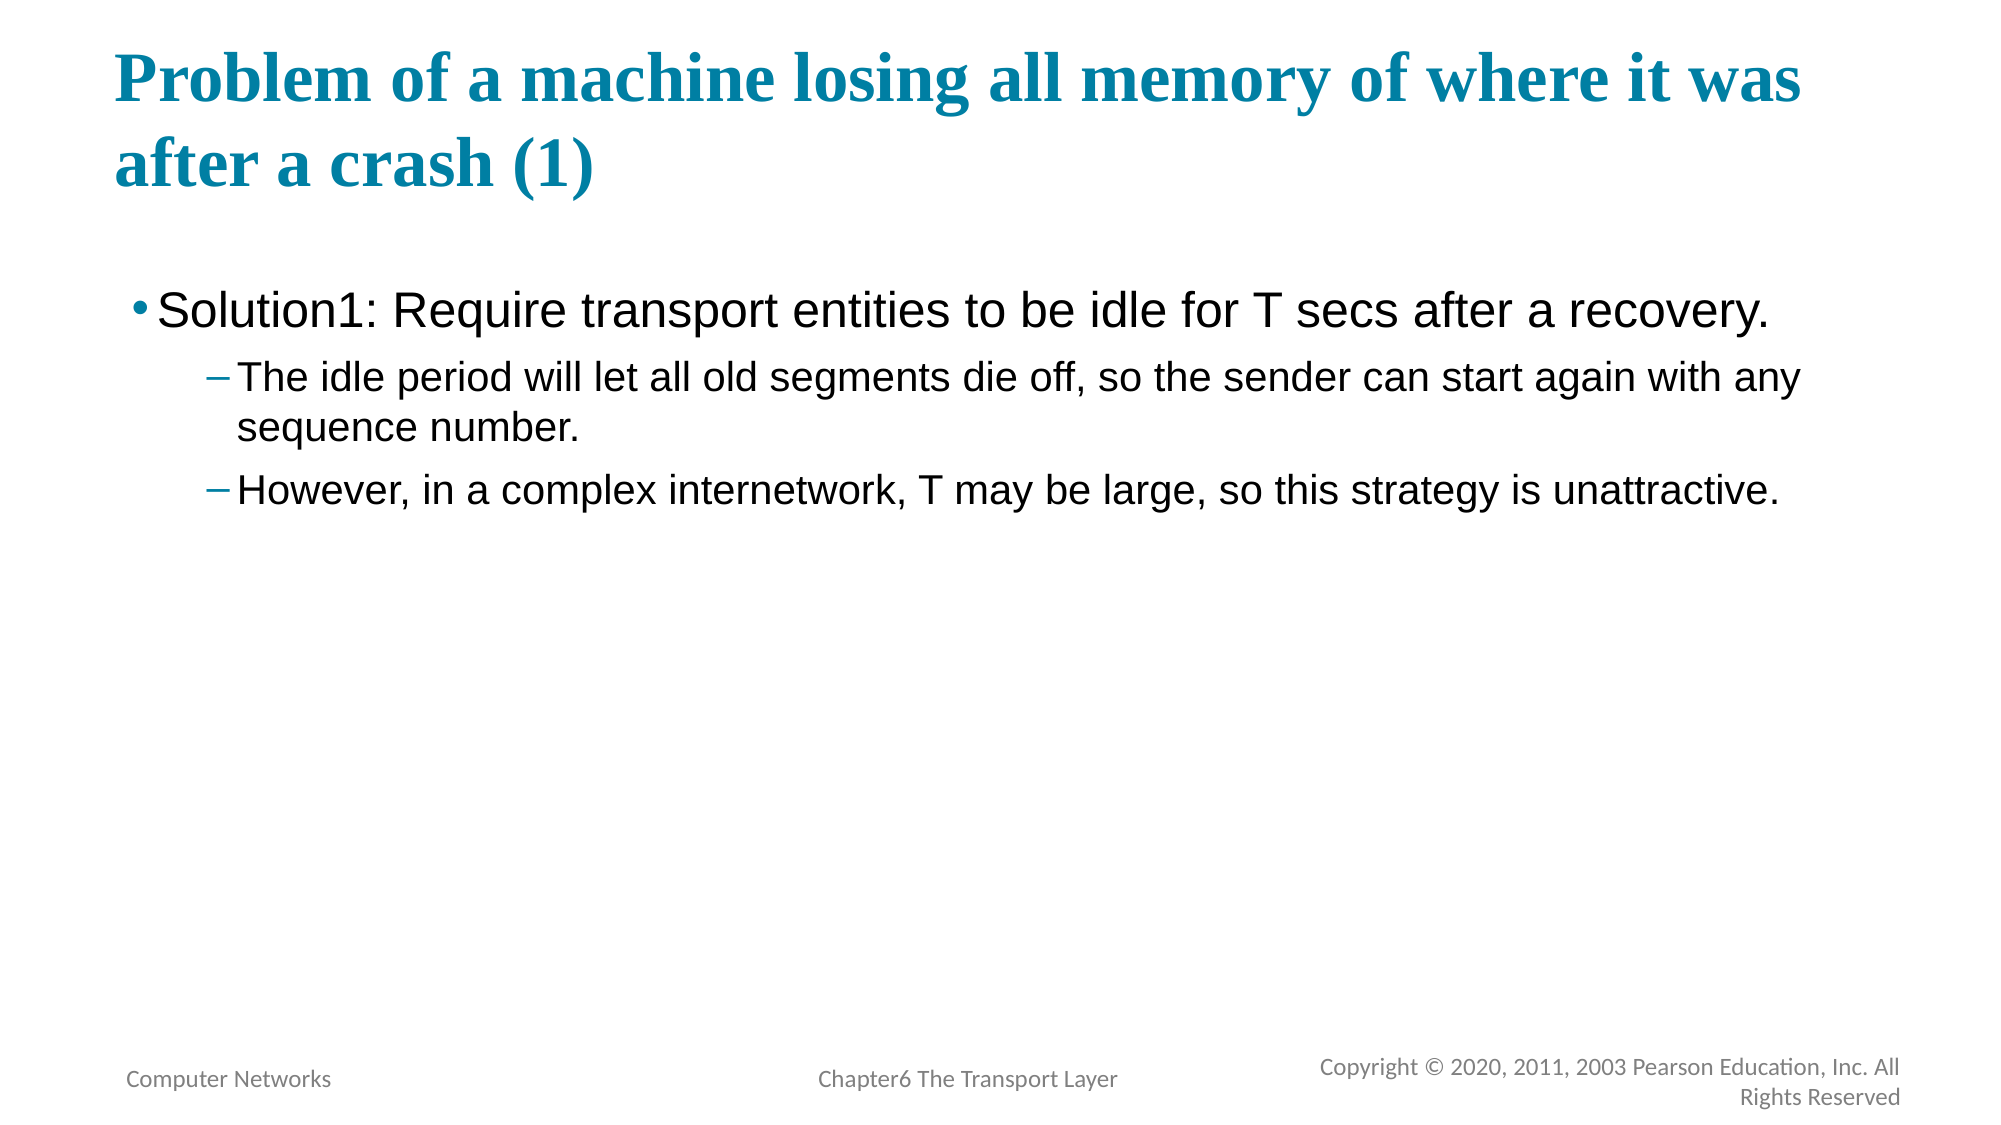

# Problem of a machine losing all memory of where it was after a crash (1)
Solution1: Require transport entities to be idle for T secs after a recovery.
The idle period will let all old segments die off, so the sender can start again with any sequence number.
However, in a complex internetwork, T may be large, so this strategy is unattractive.